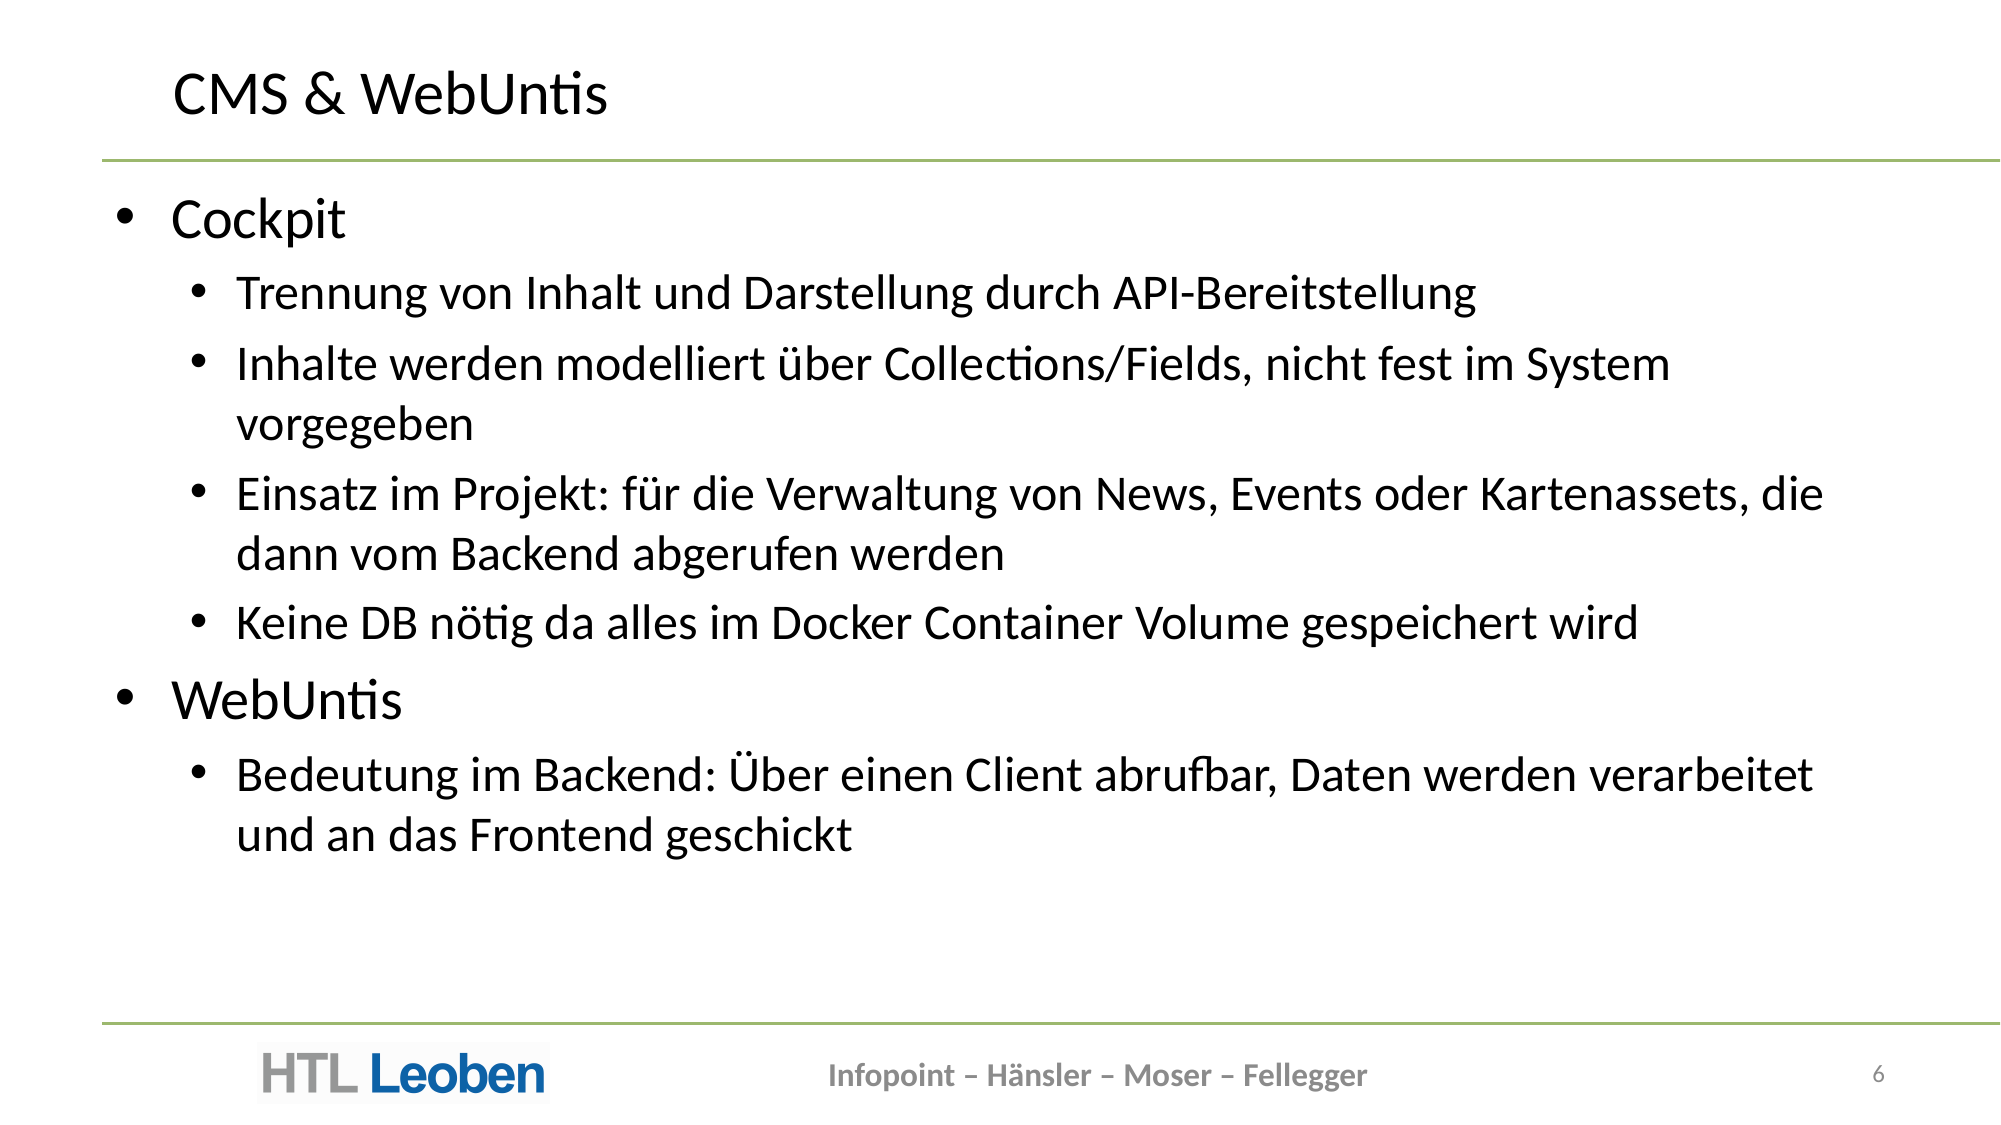

# CMS & WebUntis
Cockpit
Trennung von Inhalt und Darstellung durch API-Bereitstellung
Inhalte werden modelliert über Collections/Fields, nicht fest im System vorgegeben
Einsatz im Projekt: für die Verwaltung von News, Events oder Kartenassets, die dann vom Backend abgerufen werden
Keine DB nötig da alles im Docker Container Volume gespeichert wird
WebUntis
Bedeutung im Backend: Über einen Client abrufbar, Daten werden verarbeitet und an das Frontend geschickt

Infopoint – Hänsler – Moser – Fellegger
6